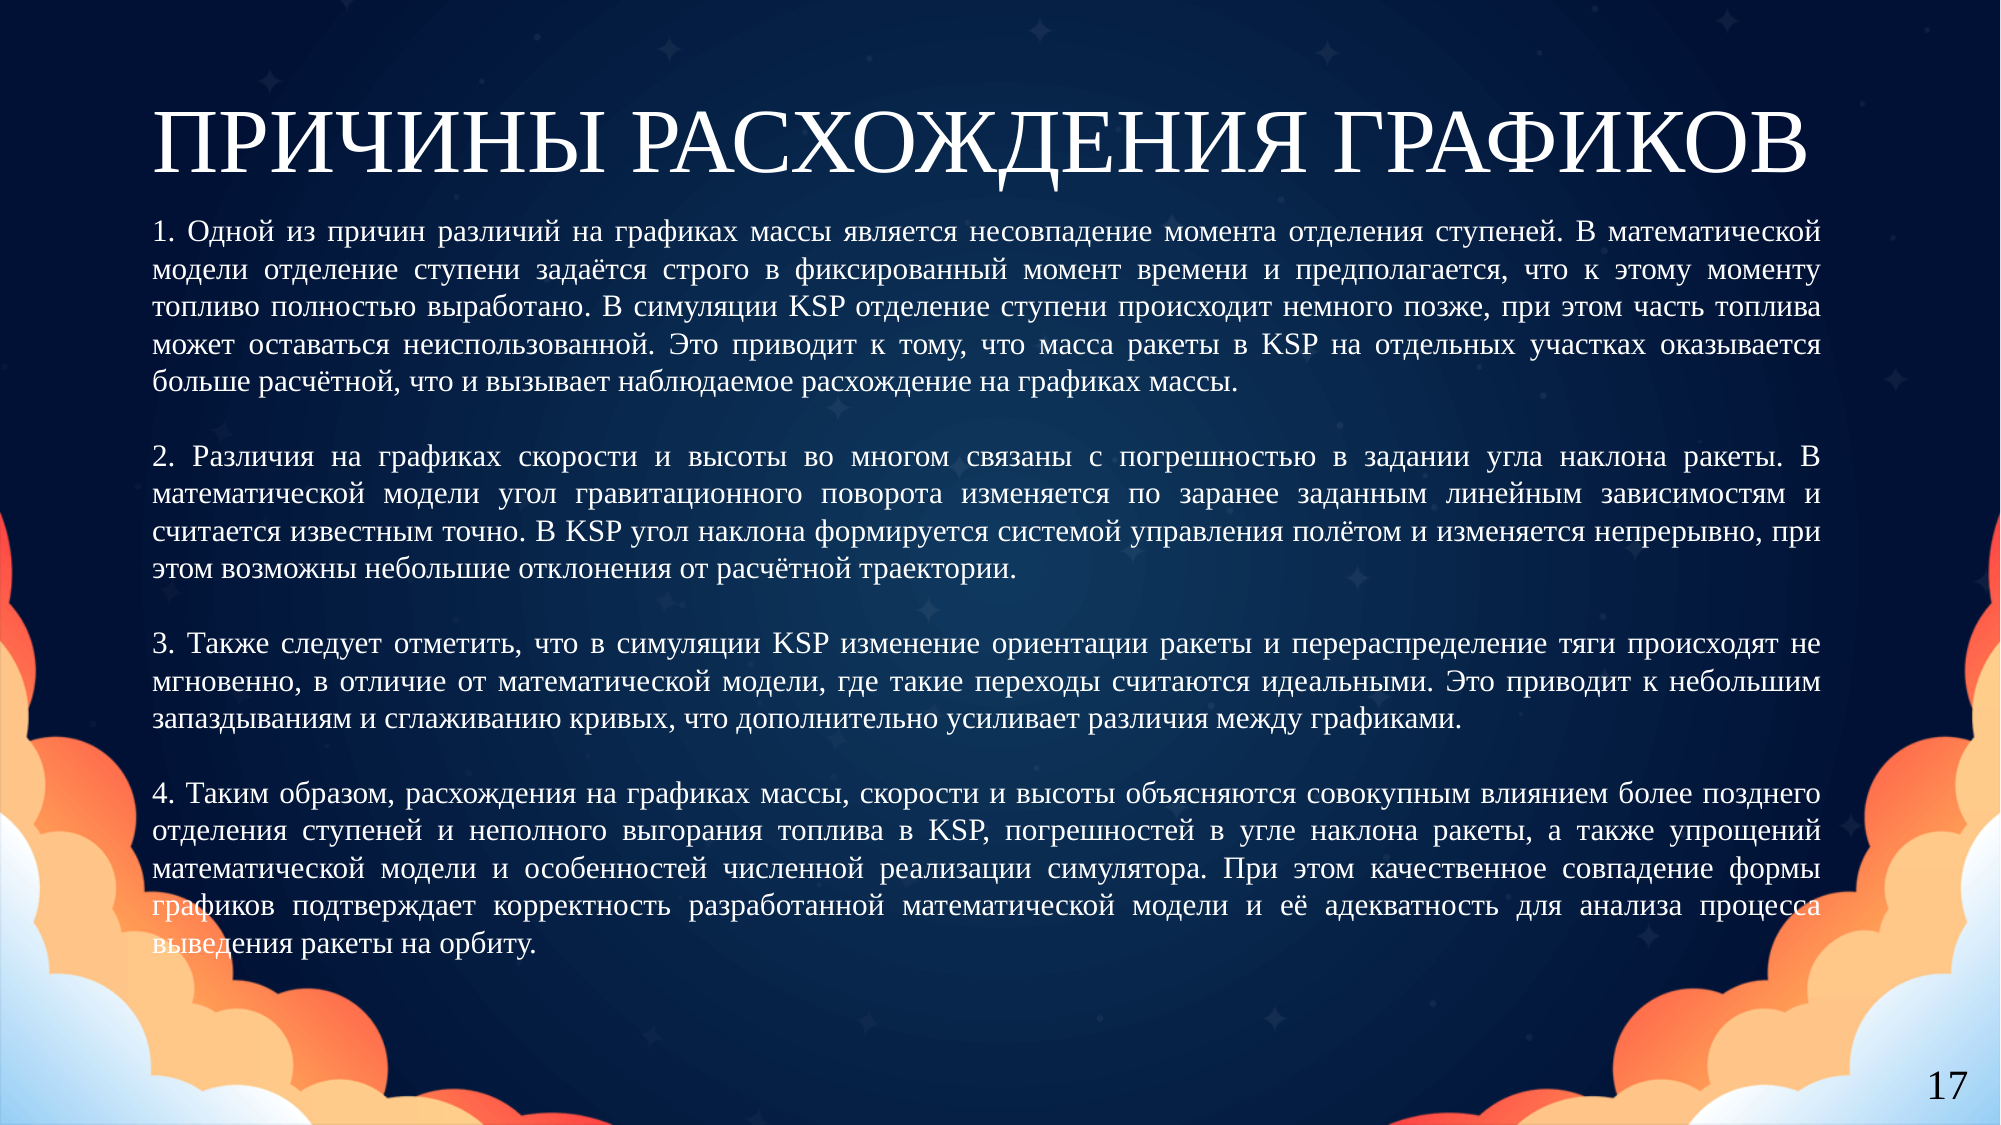

# ПРИЧИНЫ РАСХОЖДЕНИЯ ГРАФИКОВ
1. Одной из причин различий на графиках массы является несовпадение момента отделения ступеней. В математической модели отделение ступени задаётся строго в фиксированный момент времени и предполагается, что к этому моменту топливо полностью выработано. В симуляции KSP отделение ступени происходит немного позже, при этом часть топлива может оставаться неиспользованной. Это приводит к тому, что масса ракеты в KSP на отдельных участках оказывается больше расчётной, что и вызывает наблюдаемое расхождение на графиках массы.

2. Различия на графиках скорости и высоты во многом связаны с погрешностью в задании угла наклона ракеты. В математической модели угол гравитационного поворота изменяется по заранее заданным линейным зависимостям и считается известным точно. В KSP угол наклона формируется системой управления полётом и изменяется непрерывно, при этом возможны небольшие отклонения от расчётной траектории.

3. Также следует отметить, что в симуляции KSP изменение ориентации ракеты и перераспределение тяги происходят не мгновенно, в отличие от математической модели, где такие переходы считаются идеальными. Это приводит к небольшим запаздываниям и сглаживанию кривых, что дополнительно усиливает различия между графиками.

4. Таким образом, расхождения на графиках массы, скорости и высоты объясняются совокупным влиянием более позднего отделения ступеней и неполного выгорания топлива в KSP, погрешностей в угле наклона ракеты, а также упрощений математической модели и особенностей численной реализации симулятора. При этом качественное совпадение формы графиков подтверждает корректность разработанной математической модели и её адекватность для анализа процесса выведения ракеты на орбиту.
17